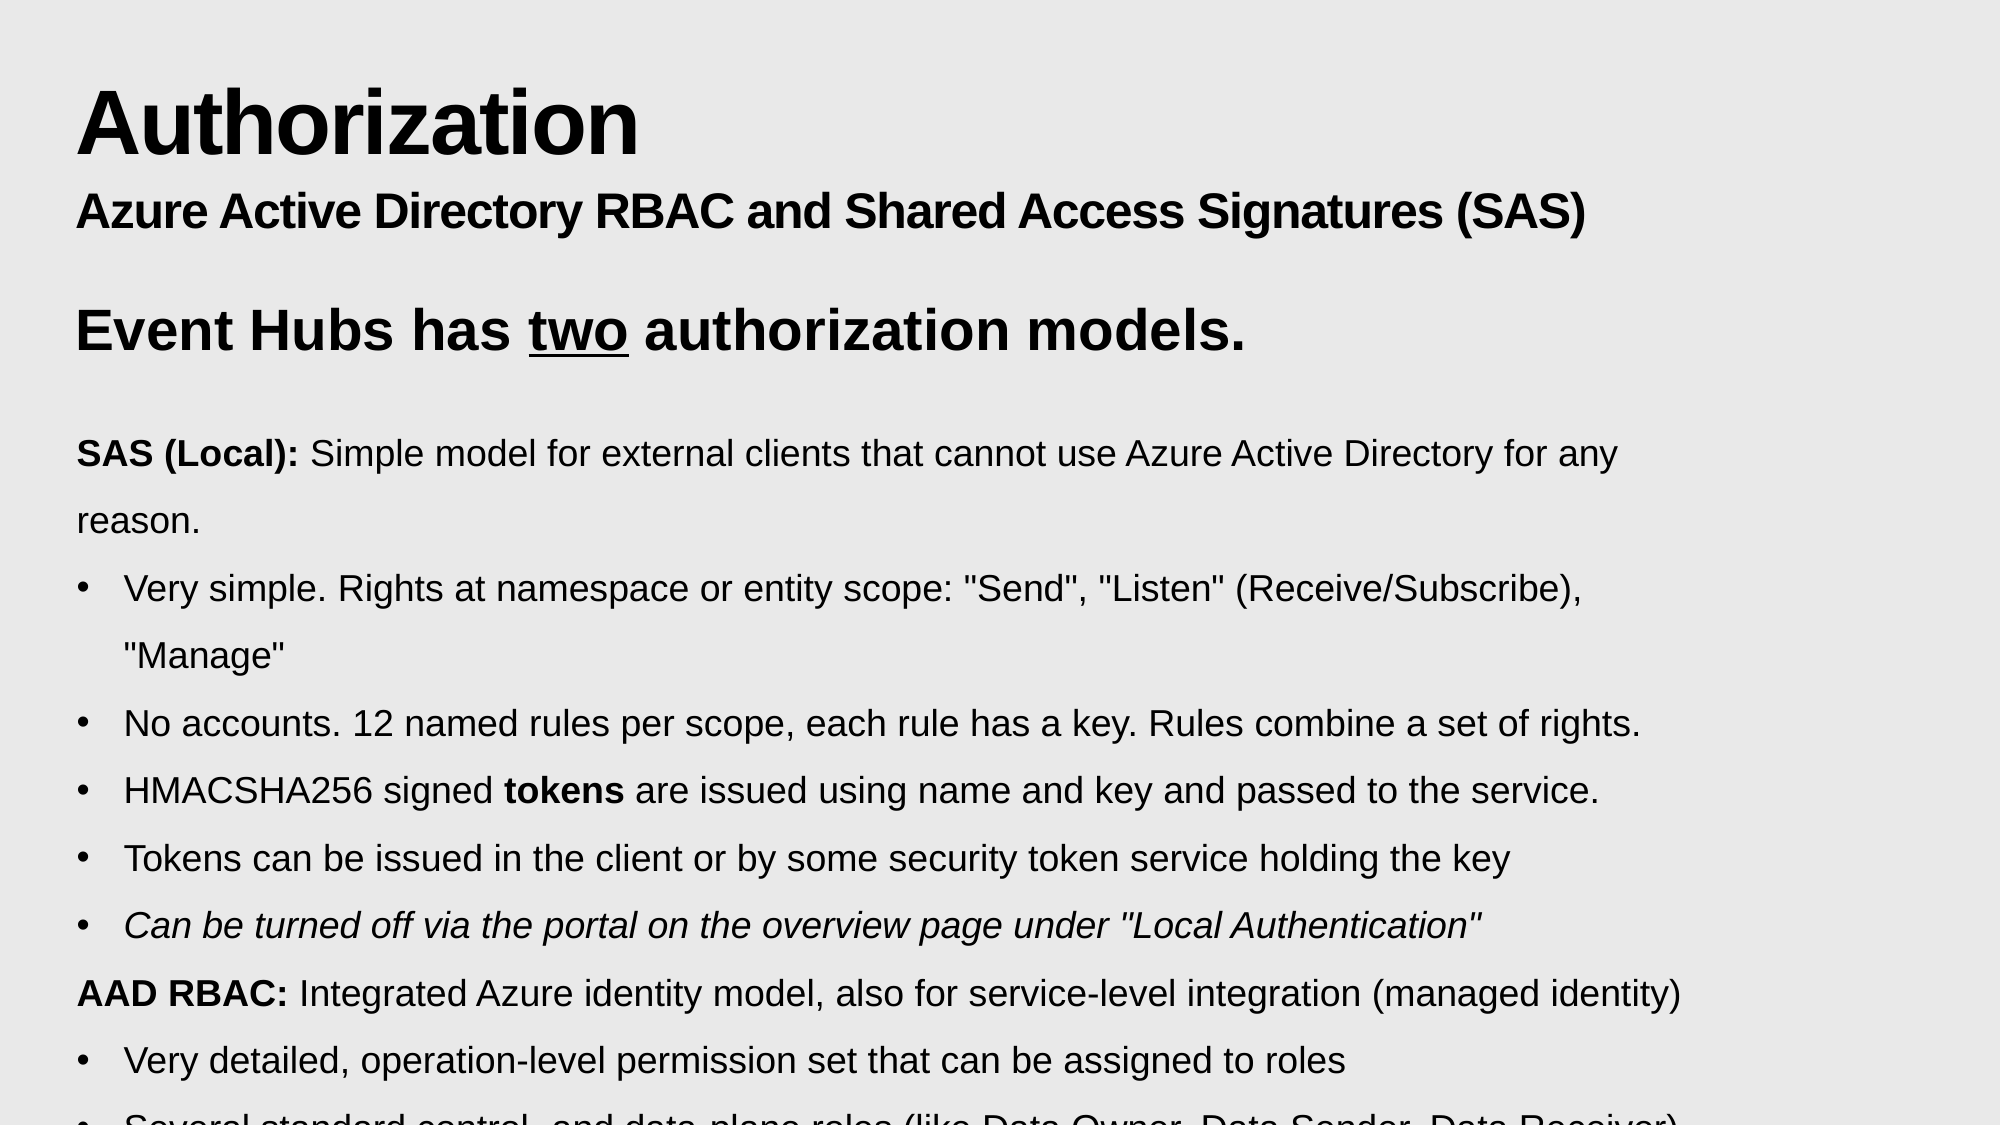

# Authorization
Azure Active Directory RBAC and Shared Access Signatures (SAS)
Event Hubs has two authorization models.
SAS (Local): Simple model for external clients that cannot use Azure Active Directory for any reason.
Very simple. Rights at namespace or entity scope: "Send", "Listen" (Receive/Subscribe), "Manage"
No accounts. 12 named rules per scope, each rule has a key. Rules combine a set of rights.
HMACSHA256 signed tokens are issued using name and key and passed to the service.
Tokens can be issued in the client or by some security token service holding the key
Can be turned off via the portal on the overview page under "Local Authentication"
AAD RBAC: Integrated Azure identity model, also for service-level integration (managed identity)
Very detailed, operation-level permission set that can be assigned to roles
Several standard control- and data-plane roles (like Data Owner, Data Sender, Data Receiver)
Roles can be assigned at the namespace and entity level